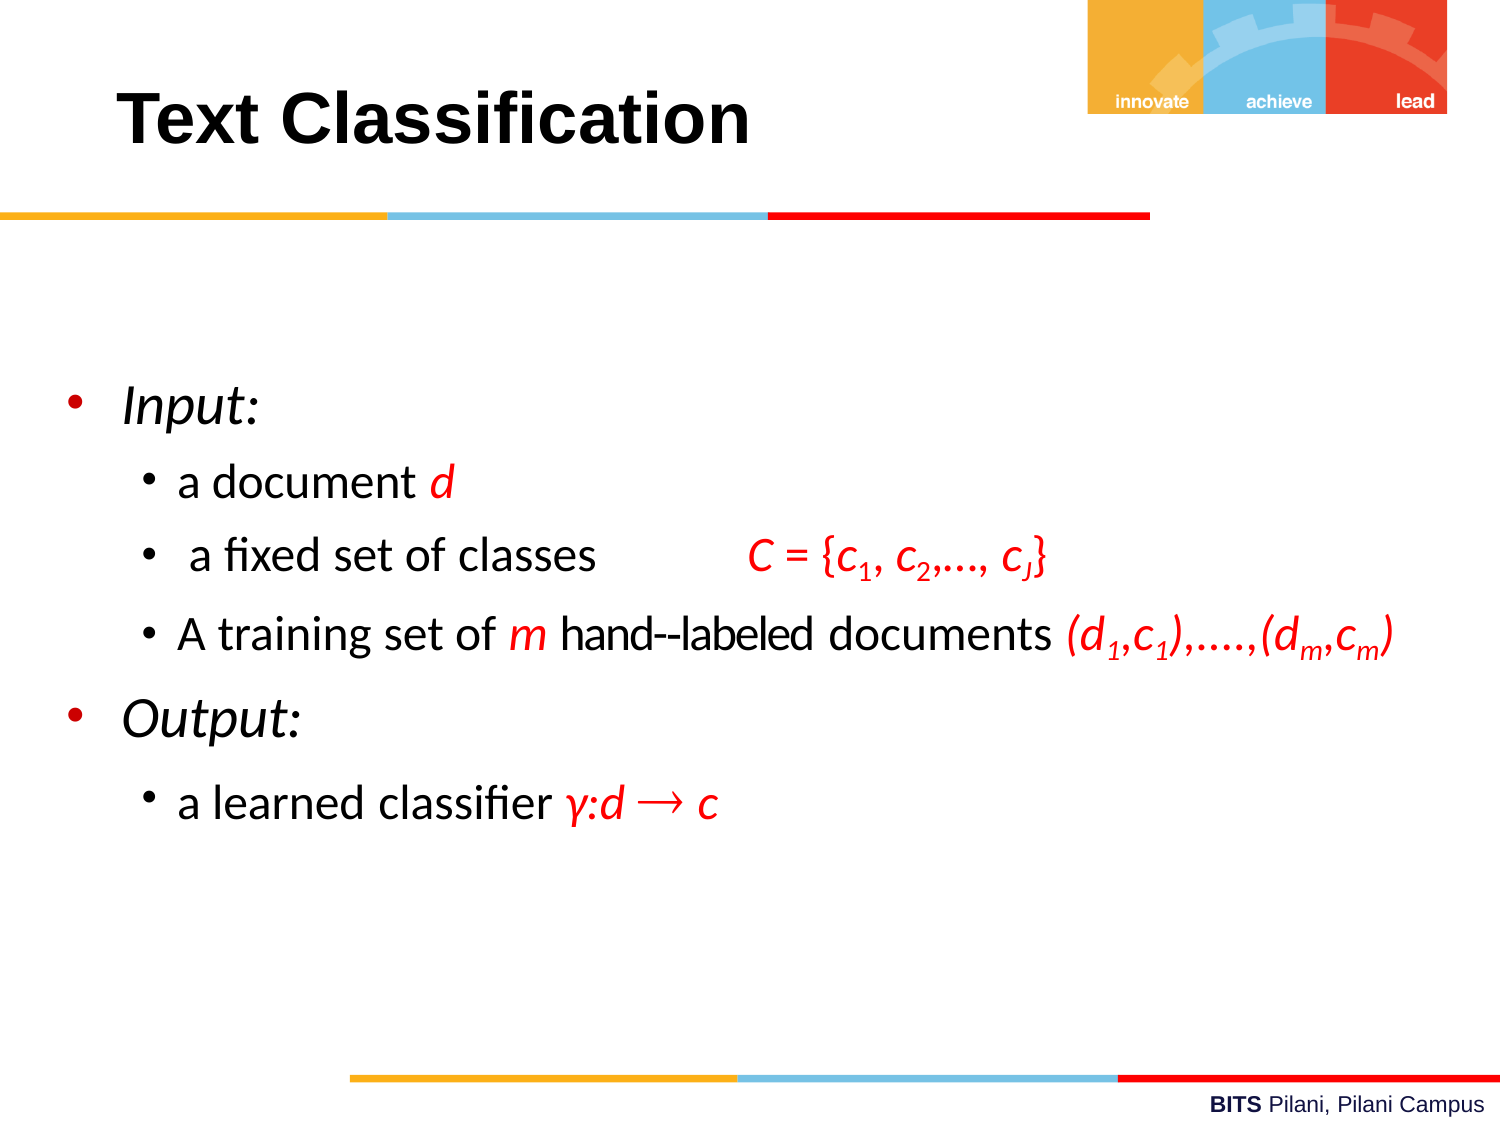

# Text Classification
Input:
a document d
a fixed set of classes	C = {c1, c2,…, cJ}
A training set of m hand-­‐labeled documents (d1,c1),....,(dm,cm)
Output:
a learned classifier γ:d → c